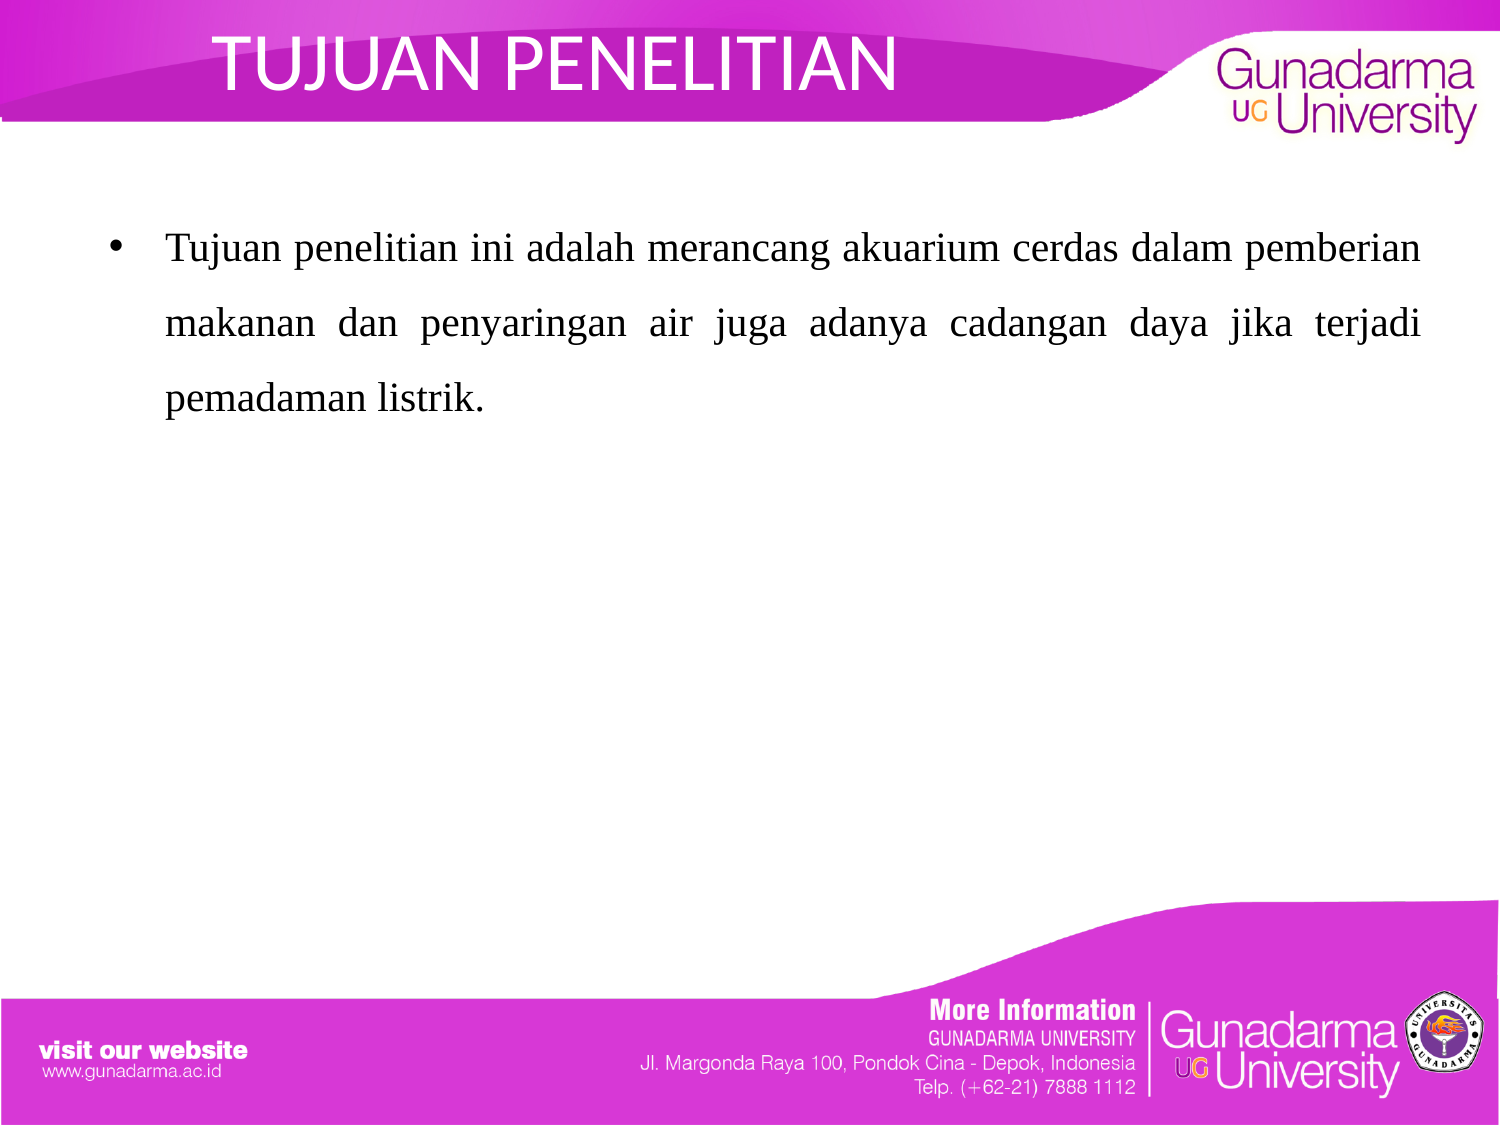

# TUJUAN PENELITIAN
Tujuan penelitian ini adalah merancang akuarium cerdas dalam pemberian makanan dan penyaringan air juga adanya cadangan daya jika terjadi pemadaman listrik.